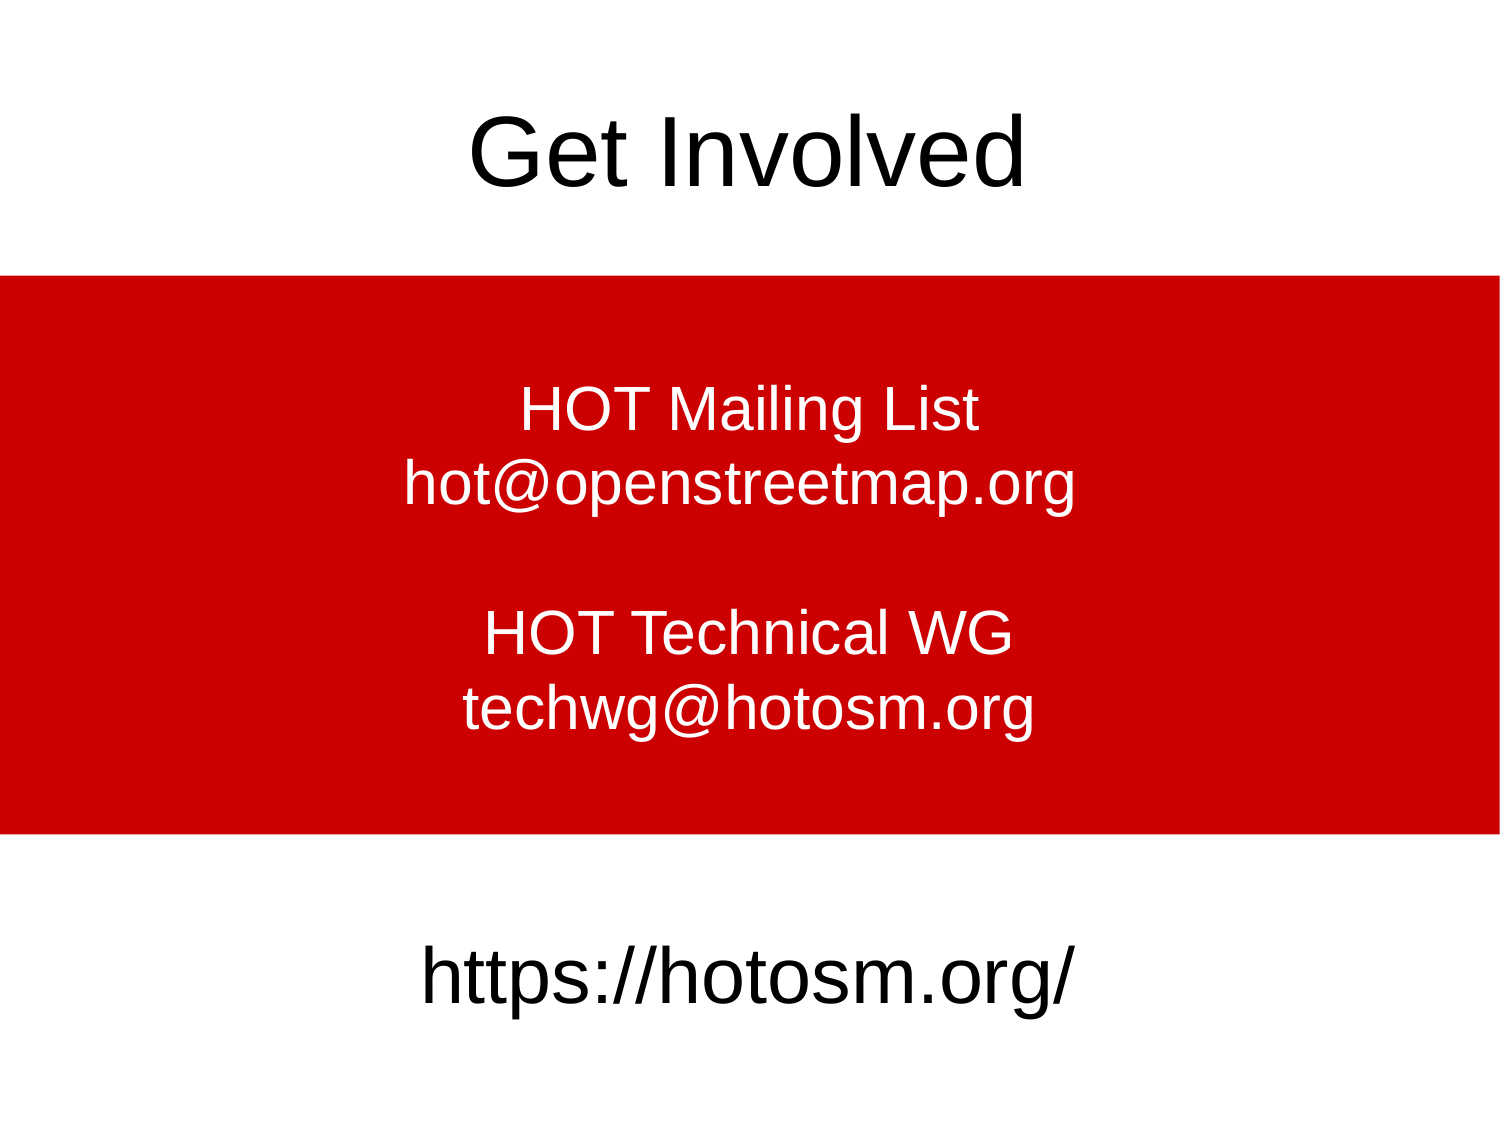

Get Involved
HOT Mailing List
hot@openstreetmap.org

HOT Technical WG
techwg@hotosm.org
https://hotosm.org/